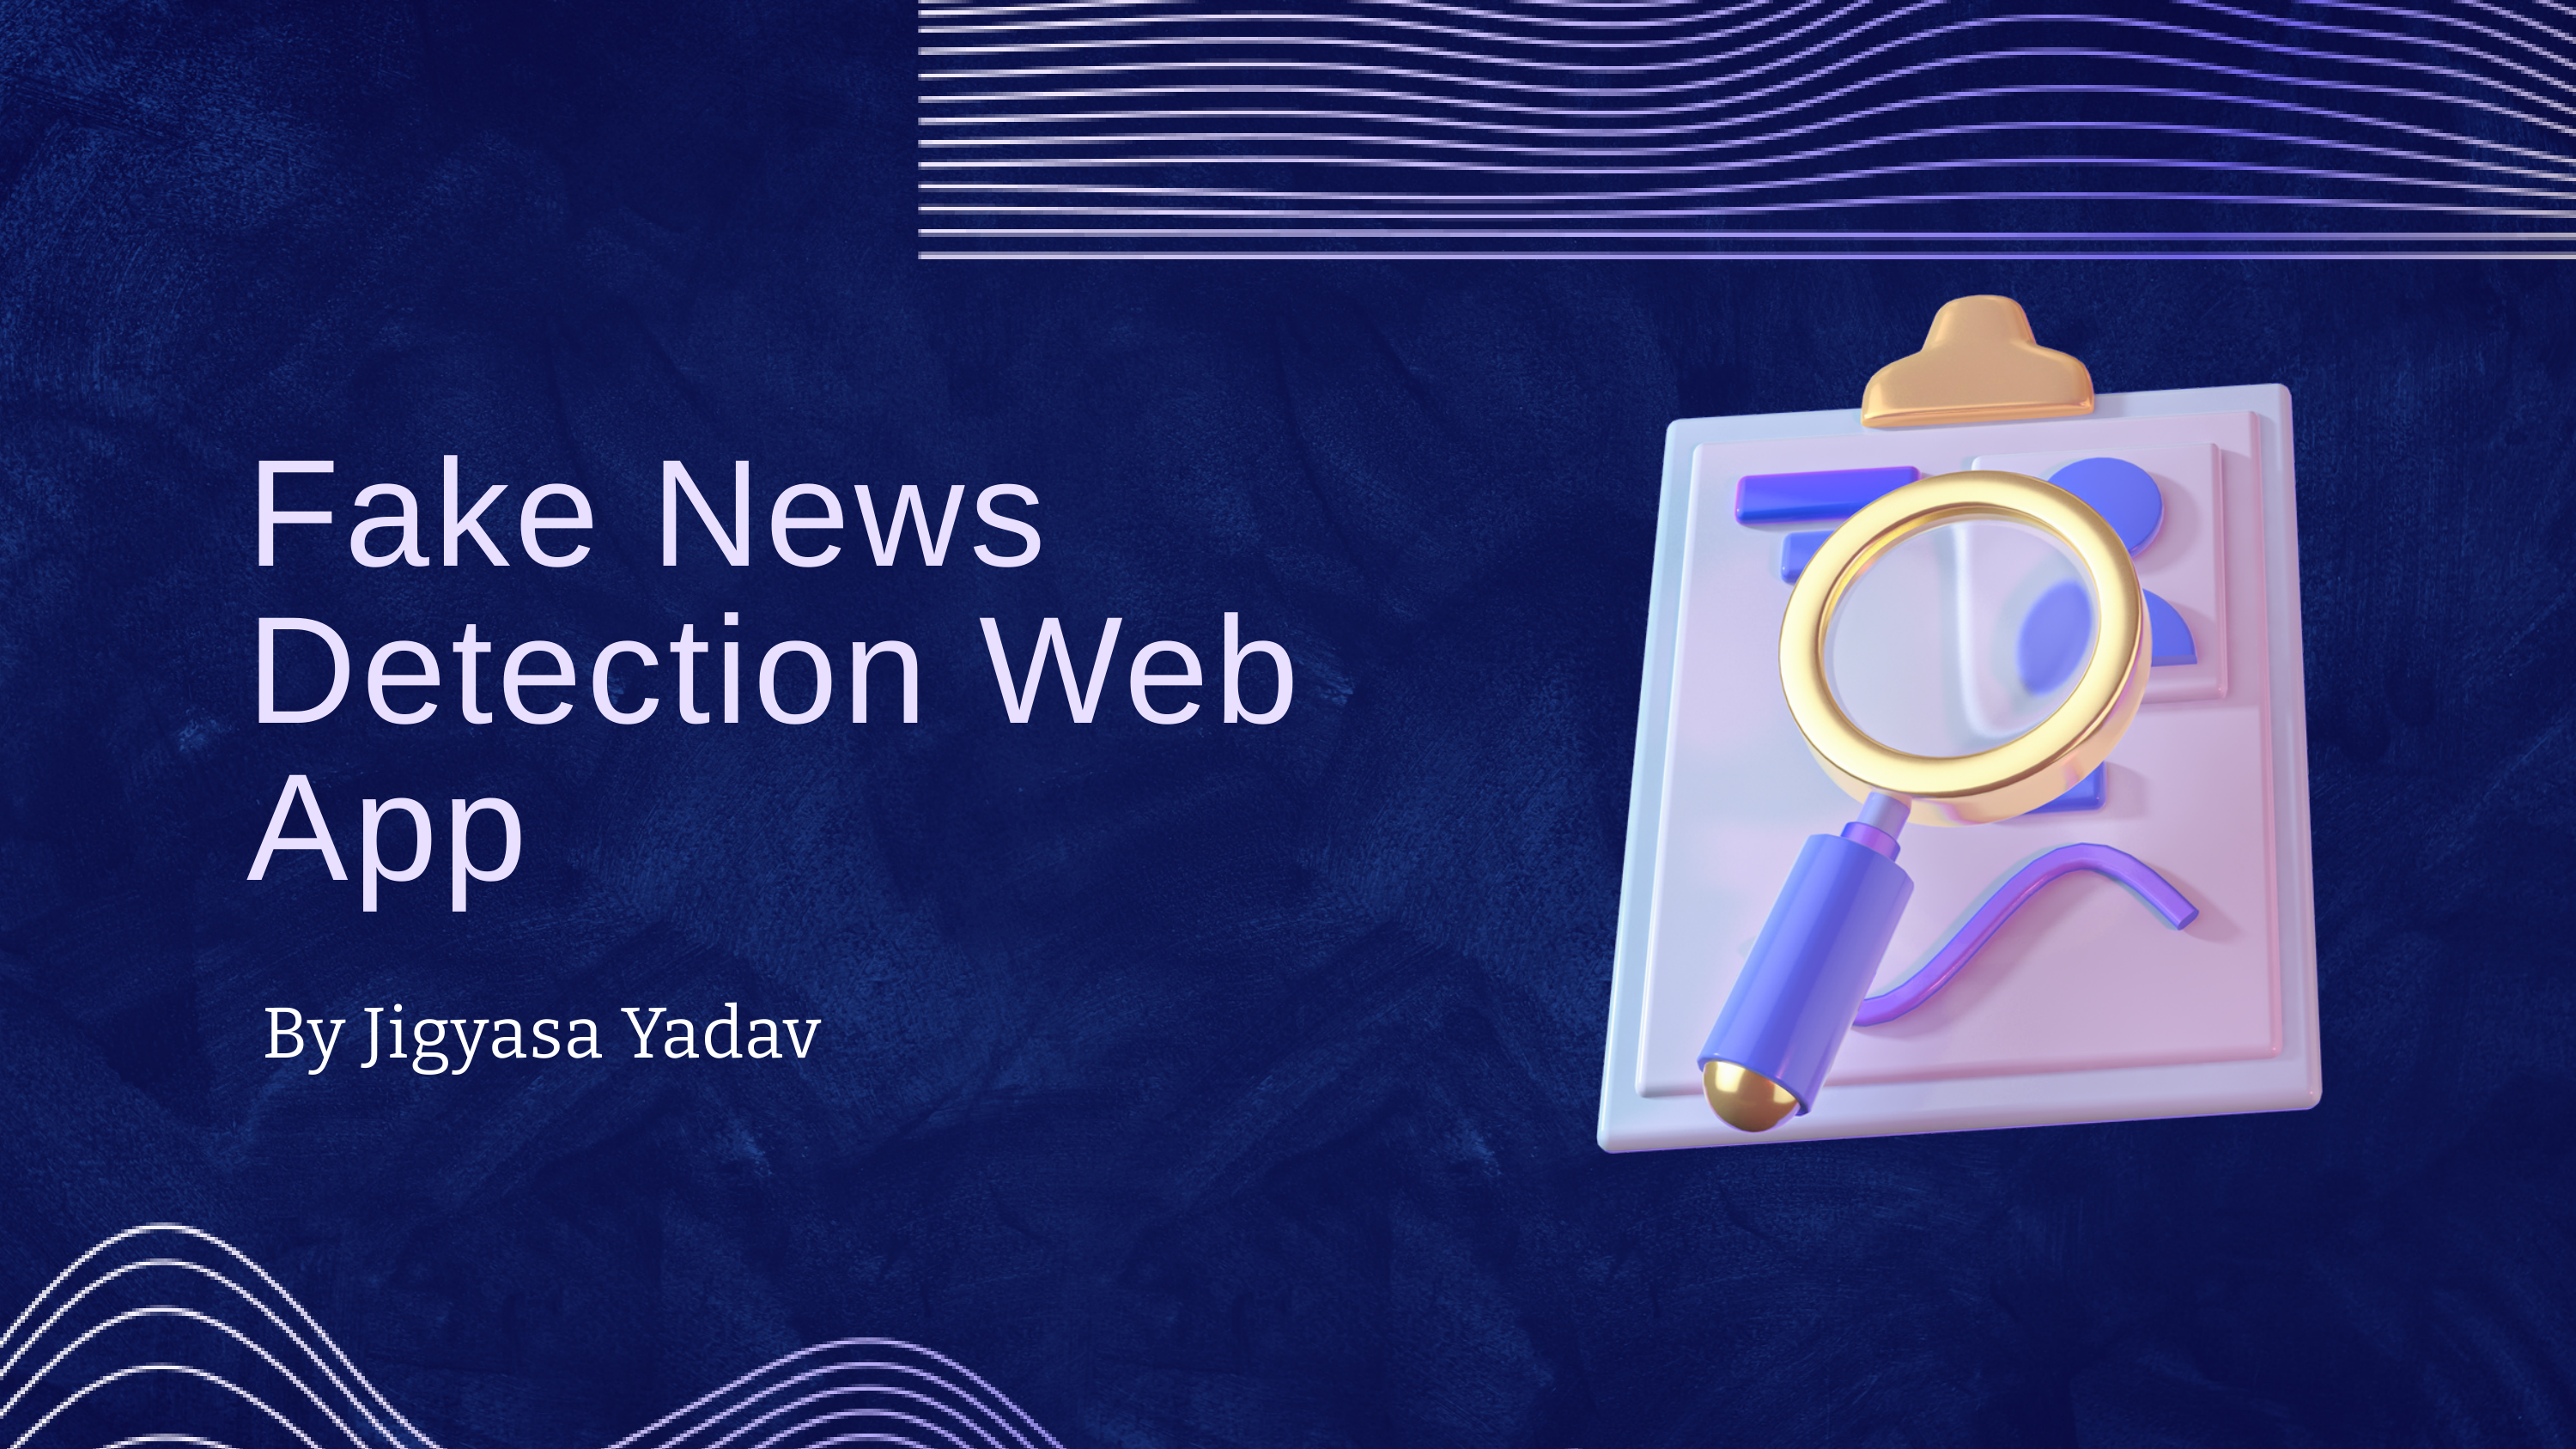

Fake News Detection Web App
 By Jigyasa Yadav